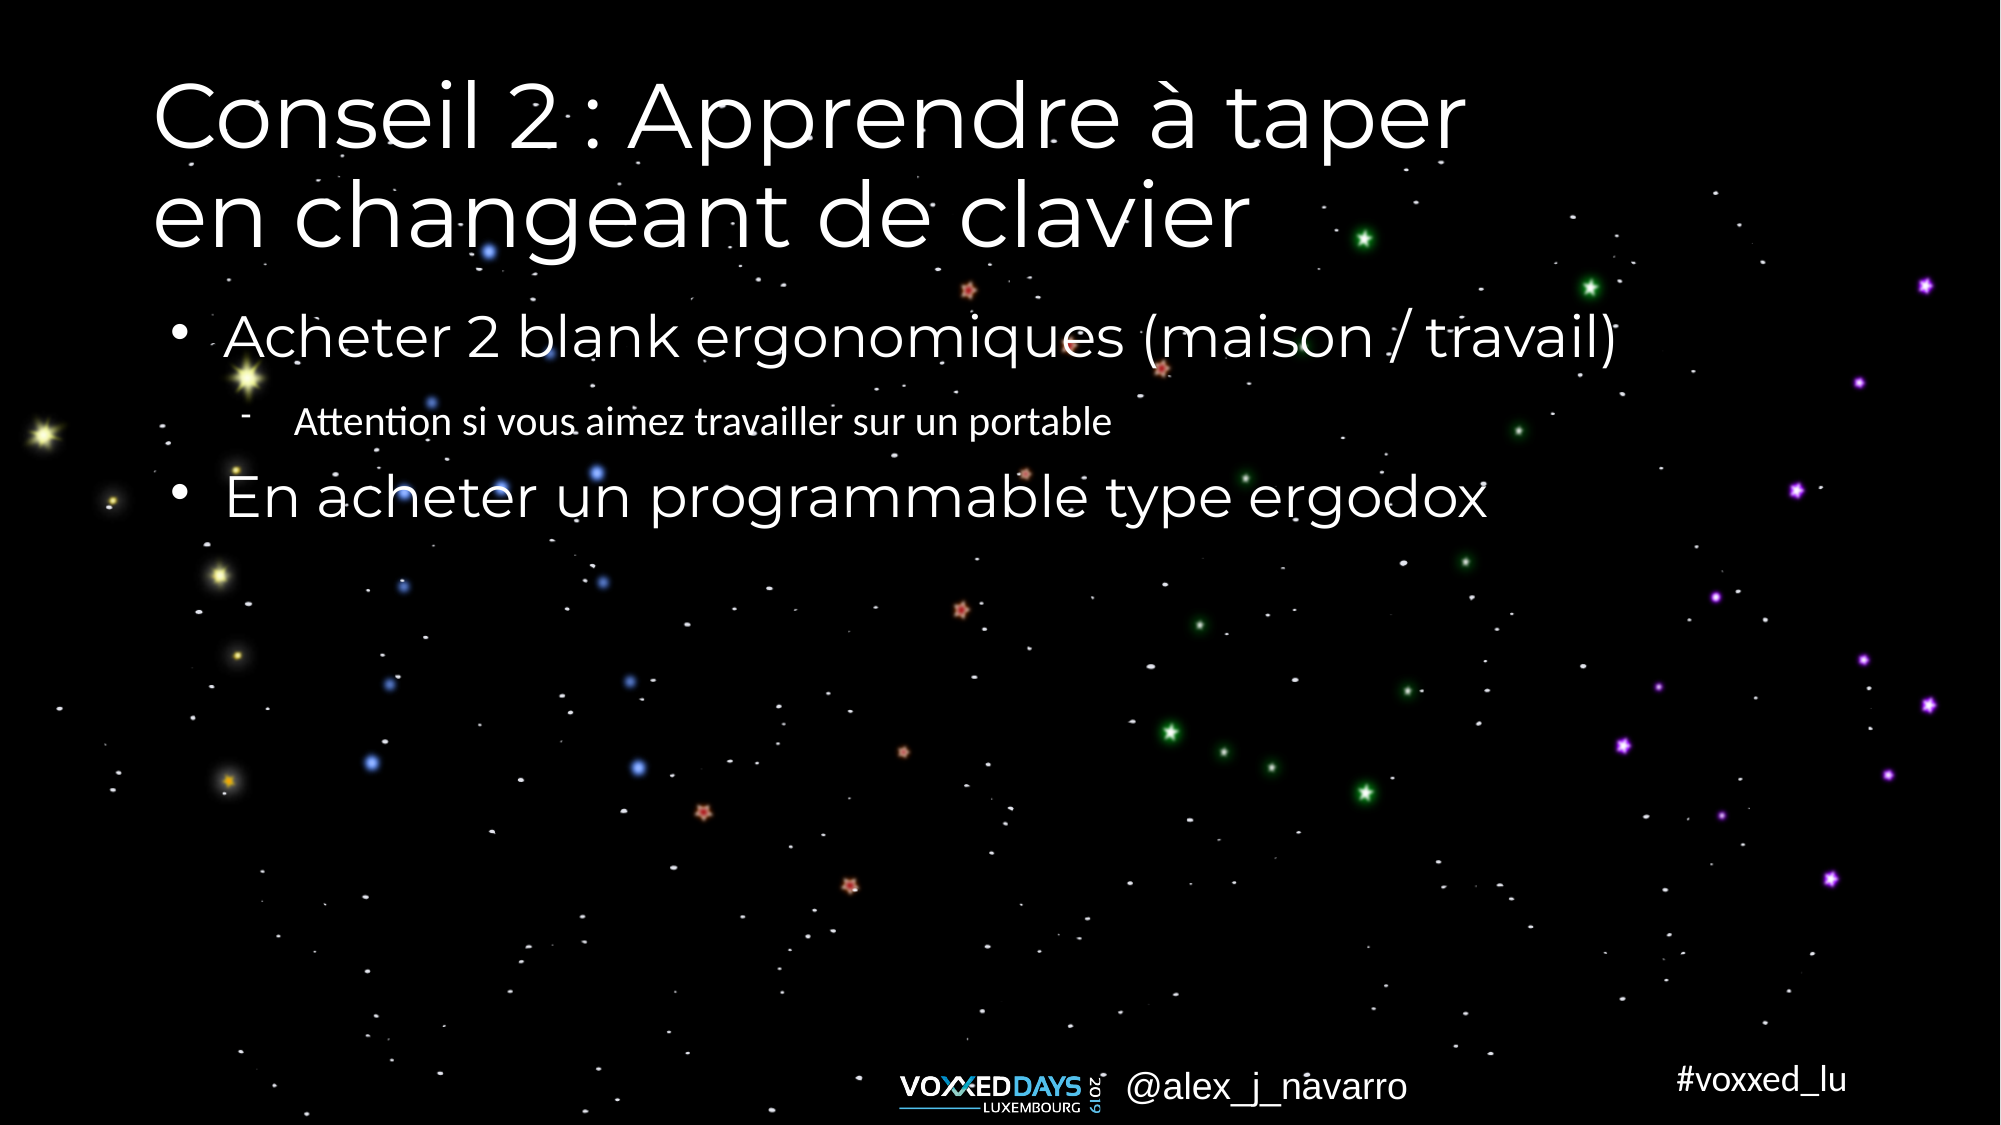

Conseil 2 : Apprendre à taper
en changeant de clavier
Acheter 2 blank ergonomiques (maison / travail)
Attention si vous aimez travailler sur un portable
En acheter un programmable type ergodox

@alex_j_navarro